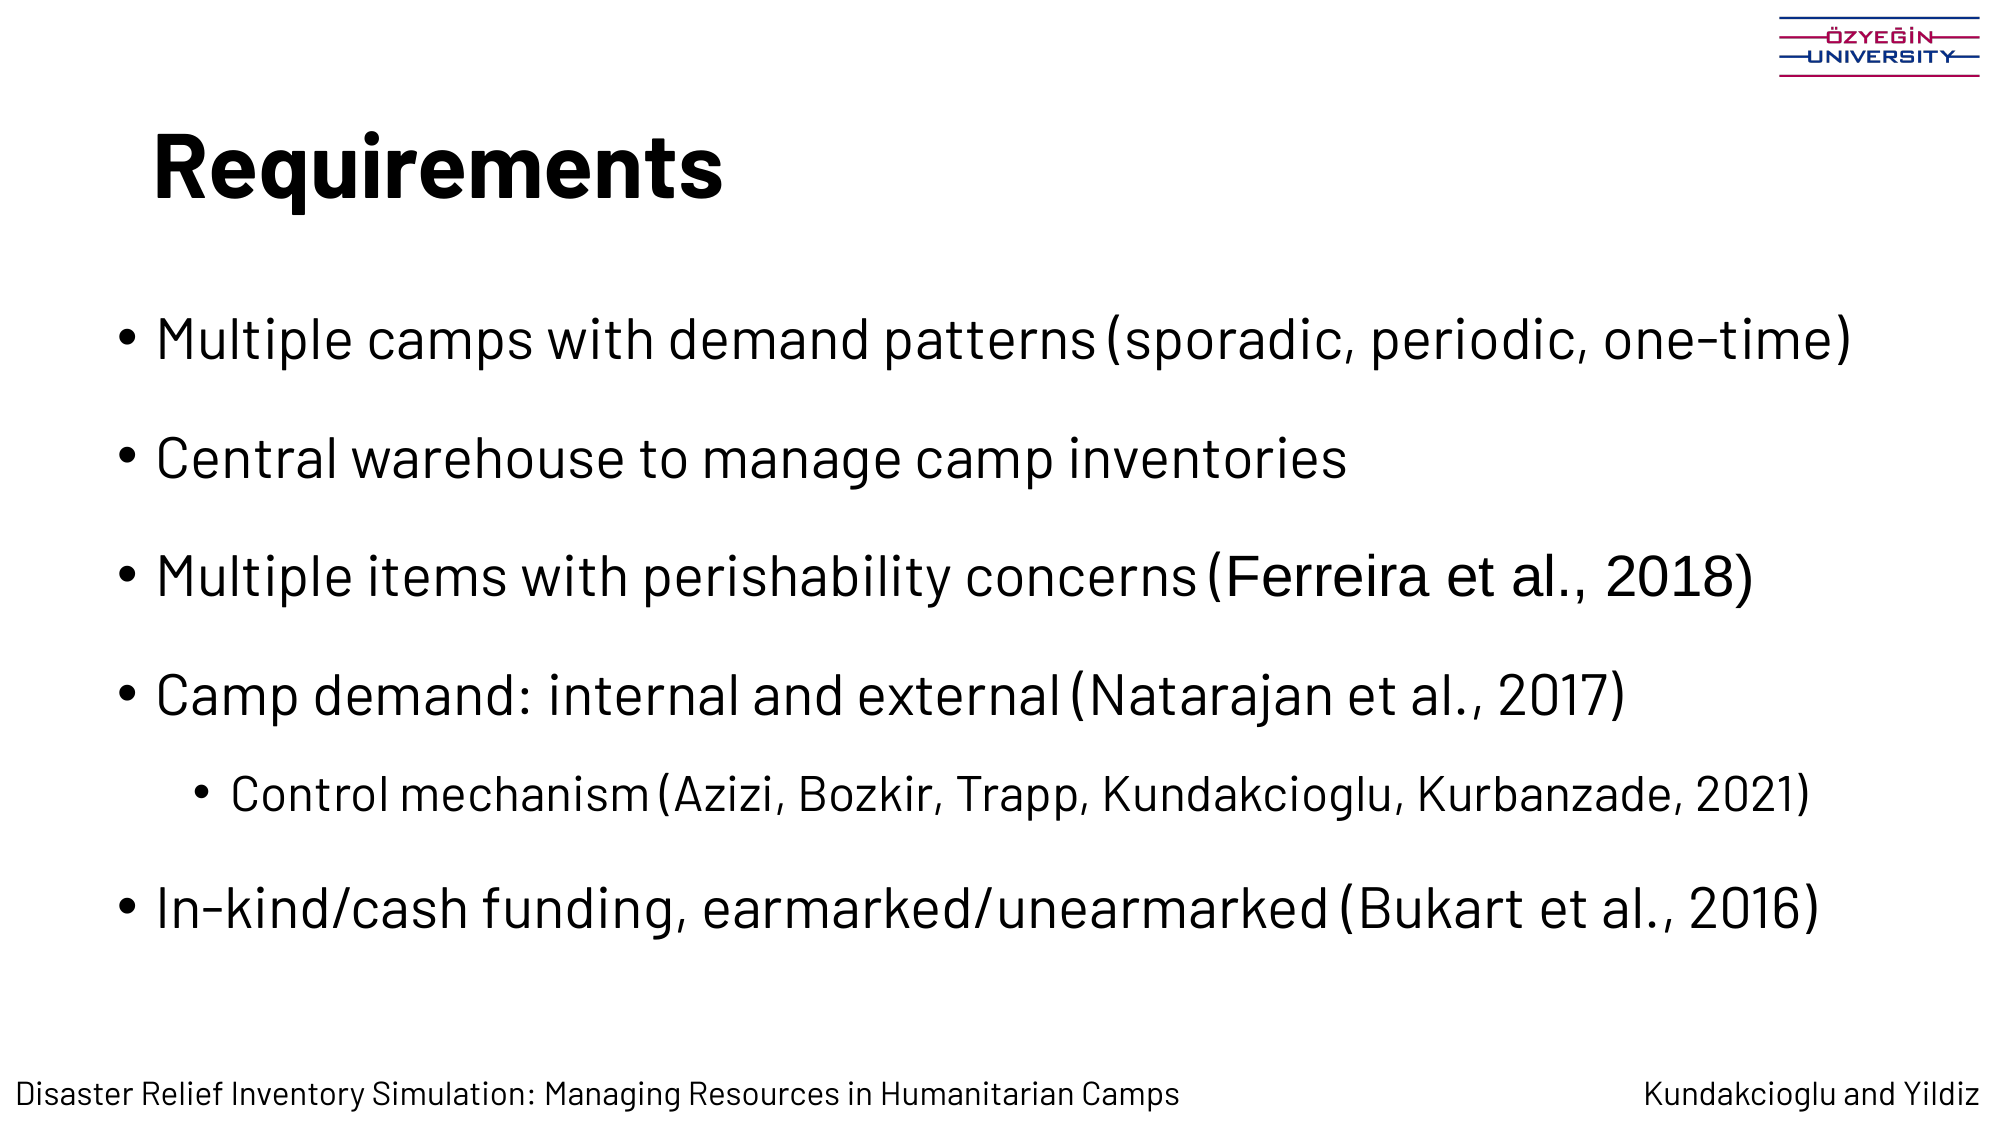

# Requirements
Multiple camps with demand patterns (sporadic, periodic, one-time)
Central warehouse to manage camp inventories
Multiple items with perishability concerns (Ferreira et al., 2018)
Camp demand: internal and external (Natarajan et al., 2017)
Control mechanism (Azizi, Bozkir, Trapp, Kundakcioglu, Kurbanzade, 2021)
In-kind/cash funding, earmarked/unearmarked (Bukart et al., 2016)